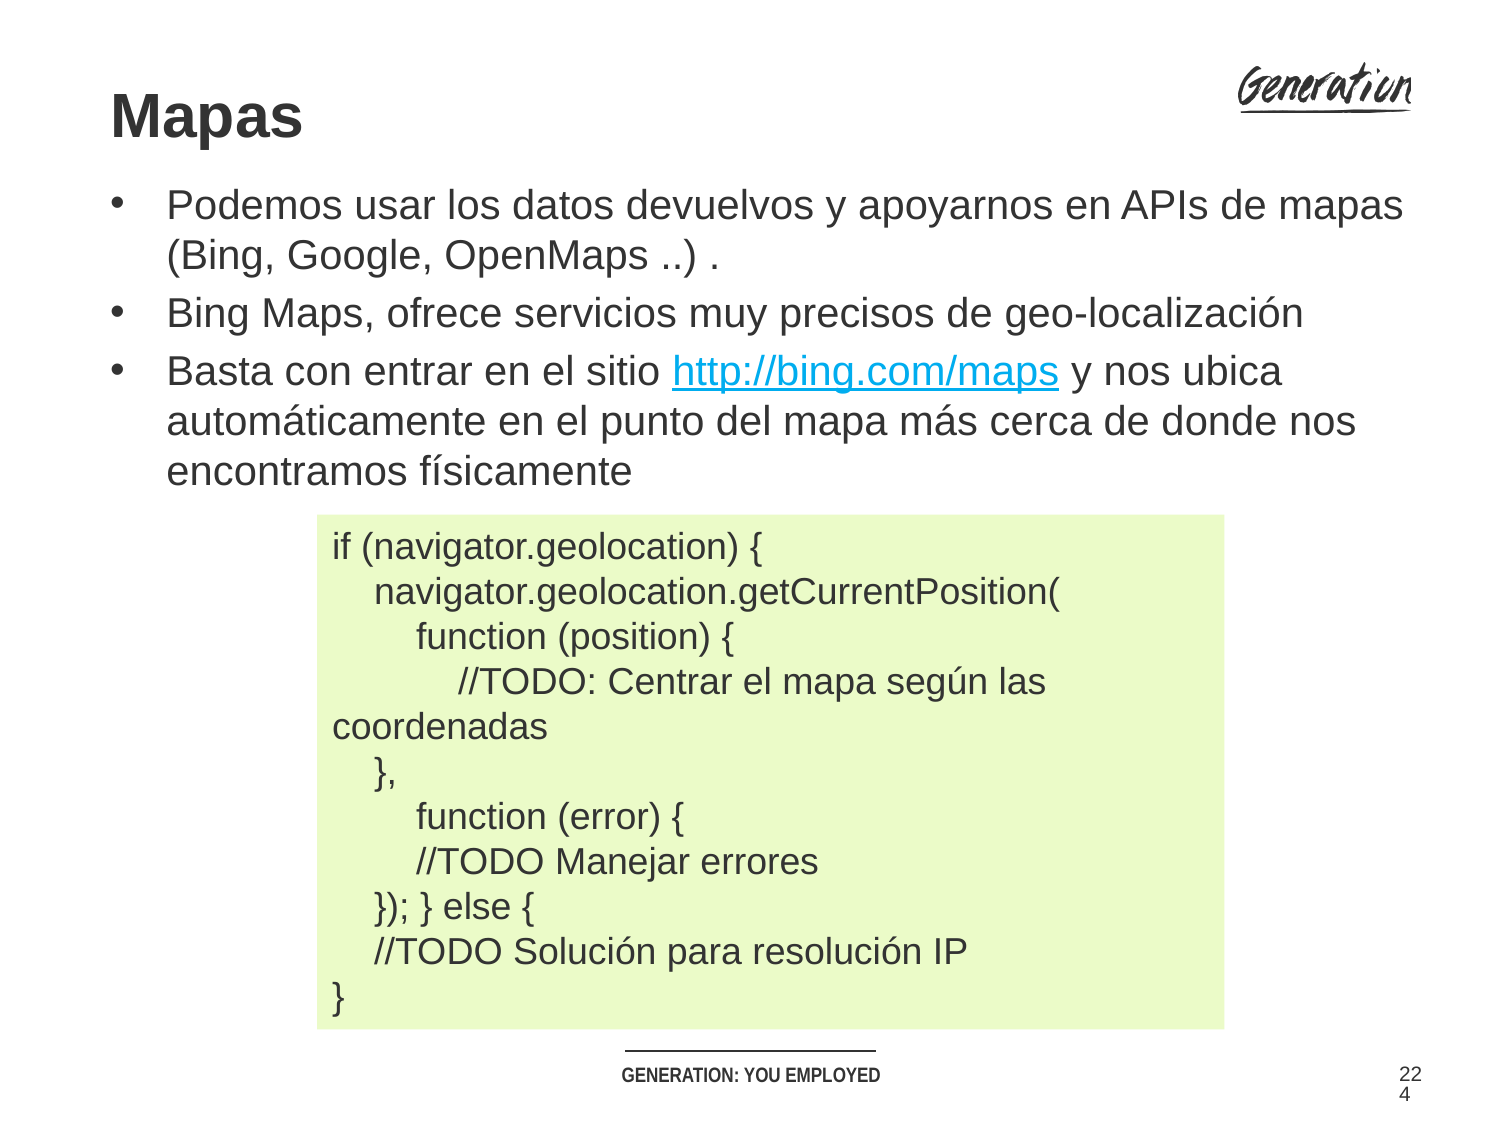

Mapas
Podemos usar los datos devuelvos y apoyarnos en APIs de mapas (Bing, Google, OpenMaps ..) .
Bing Maps, ofrece servicios muy precisos de geo-localización
Basta con entrar en el sitio http://bing.com/maps y nos ubica automáticamente en el punto del mapa más cerca de donde nos encontramos físicamente
if (navigator.geolocation) {
    navigator.geolocation.getCurrentPosition(
        function (position) {
            //TODO: Centrar el mapa según las coordenadas
    },
        function (error) {
        //TODO Manejar errores
    }); } else {
    //TODO Solución para resolución IP
}